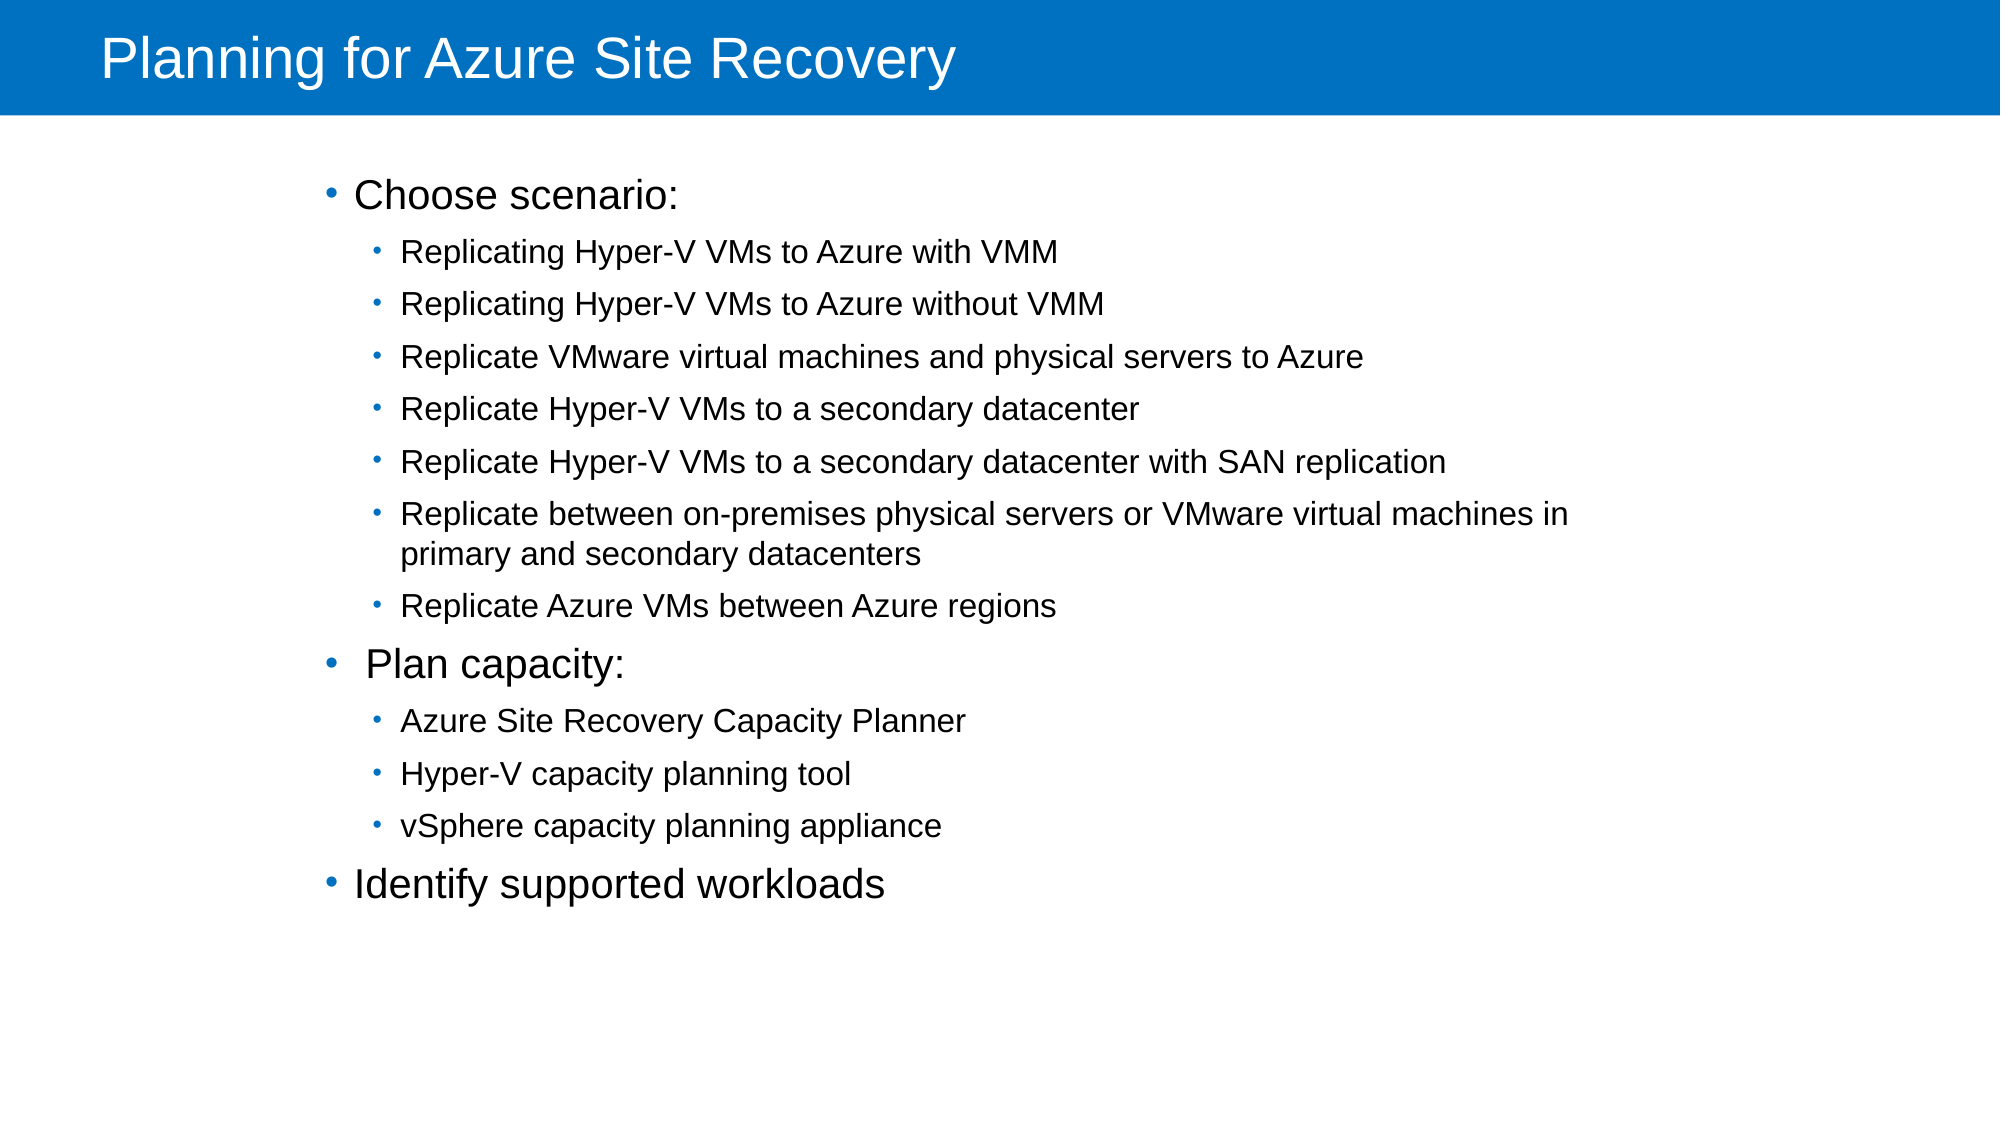

# Planning for Azure Site Recovery
Choose scenario:
Replicating Hyper-V VMs to Azure with VMM
Replicating Hyper-V VMs to Azure without VMM
Replicate VMware virtual machines and physical servers to Azure
Replicate Hyper-V VMs to a secondary datacenter
Replicate Hyper-V VMs to a secondary datacenter with SAN replication
Replicate between on-premises physical servers or VMware virtual machines in primary and secondary datacenters
Replicate Azure VMs between Azure regions
 Plan capacity:
Azure Site Recovery Capacity Planner
Hyper-V capacity planning tool
vSphere capacity planning appliance
Identify supported workloads